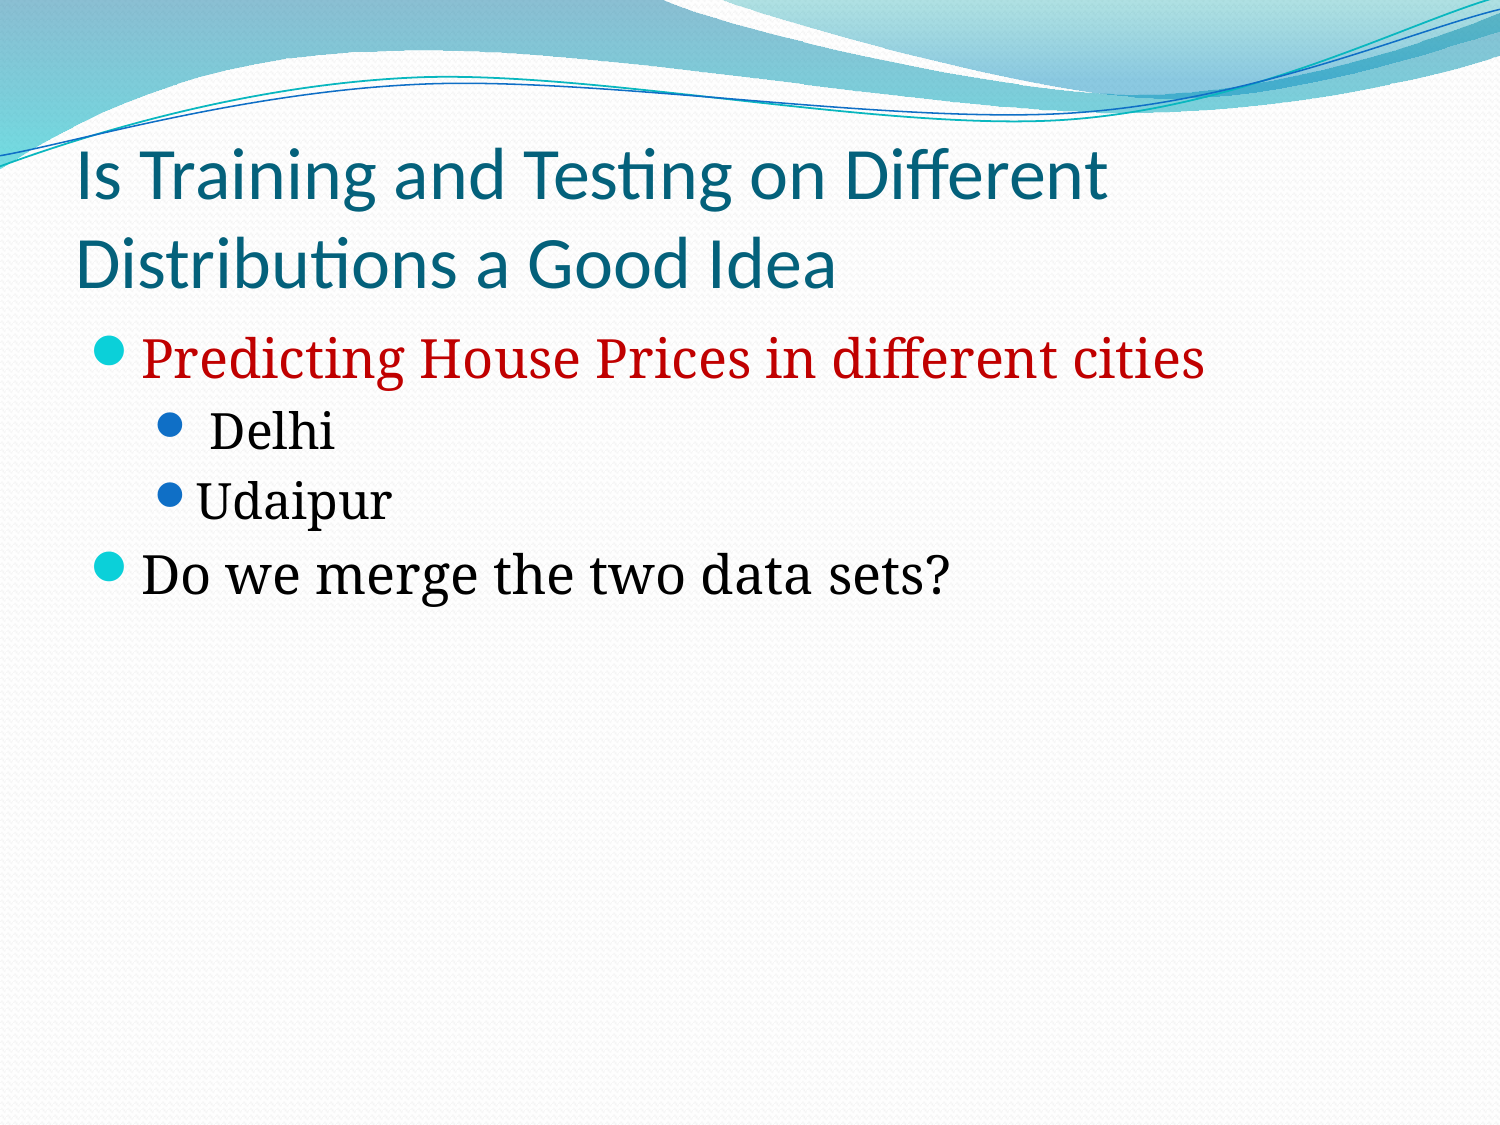

# Is Training and Testing on Different Distributions a Good Idea
Predicting House Prices in different cities
 Delhi
Udaipur
Do we merge the two data sets?